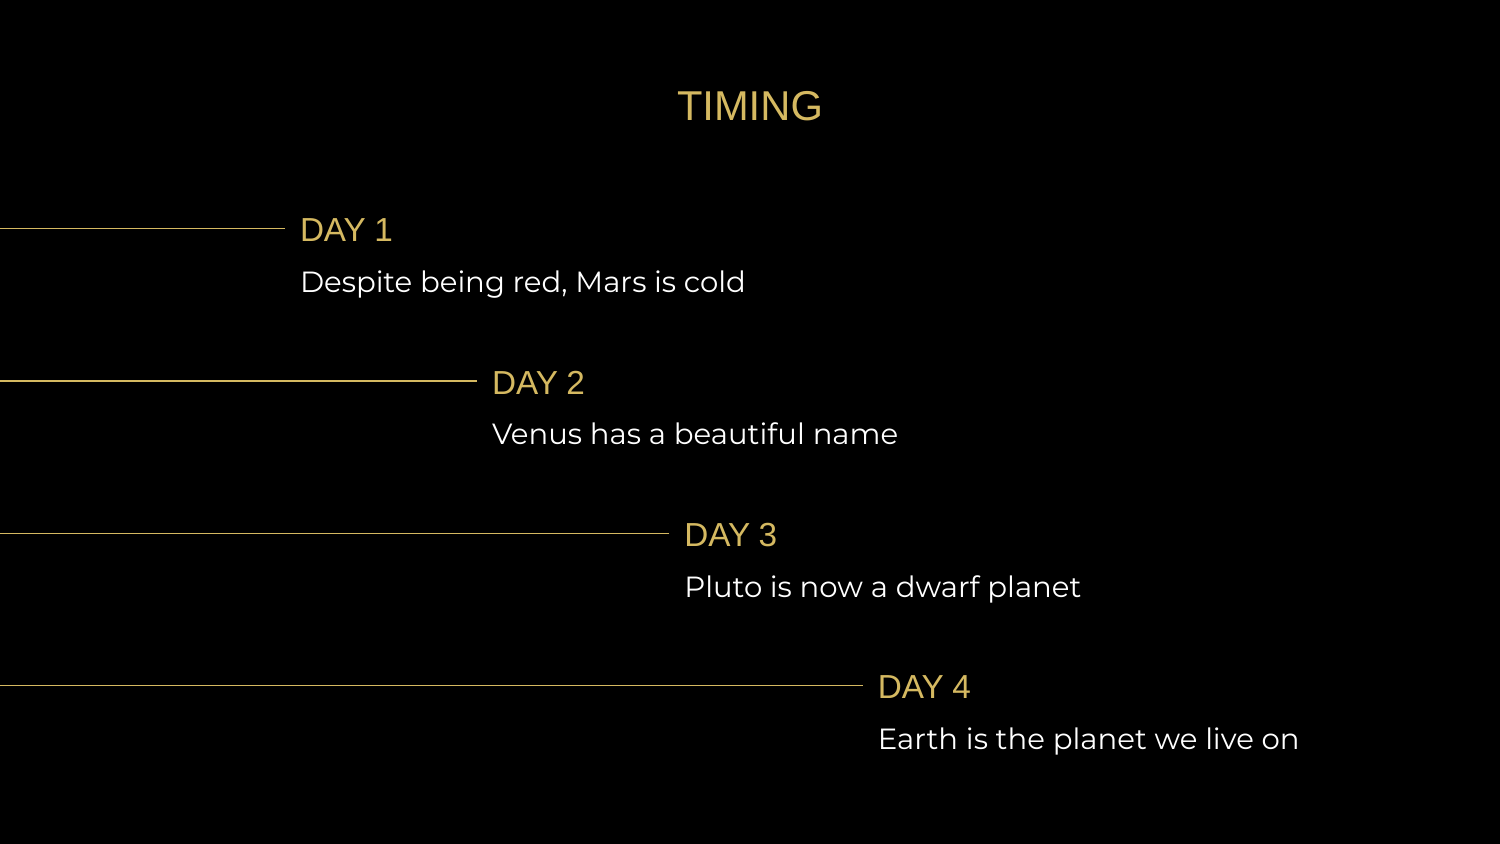

# TIMING
DAY 1
Despite being red, Mars is cold
DAY 2
Venus has a beautiful name
DAY 3
Pluto is now a dwarf planet
DAY 4
Earth is the planet we live on